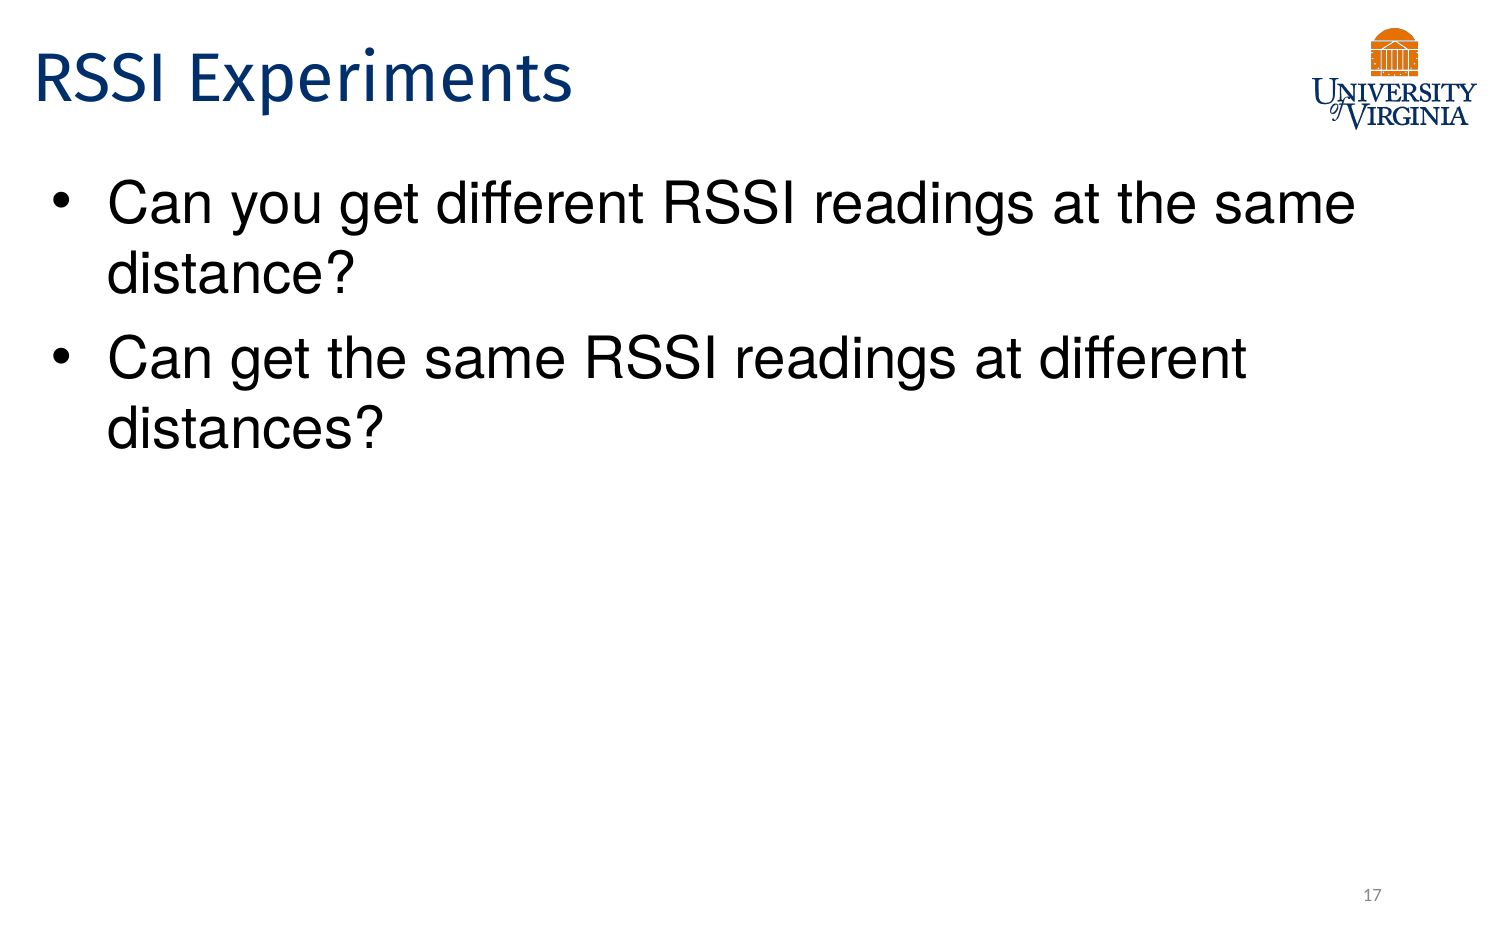

# RSSI Experiments
Can you get different RSSI readings at the same distance?
Can get the same RSSI readings at different distances?
17